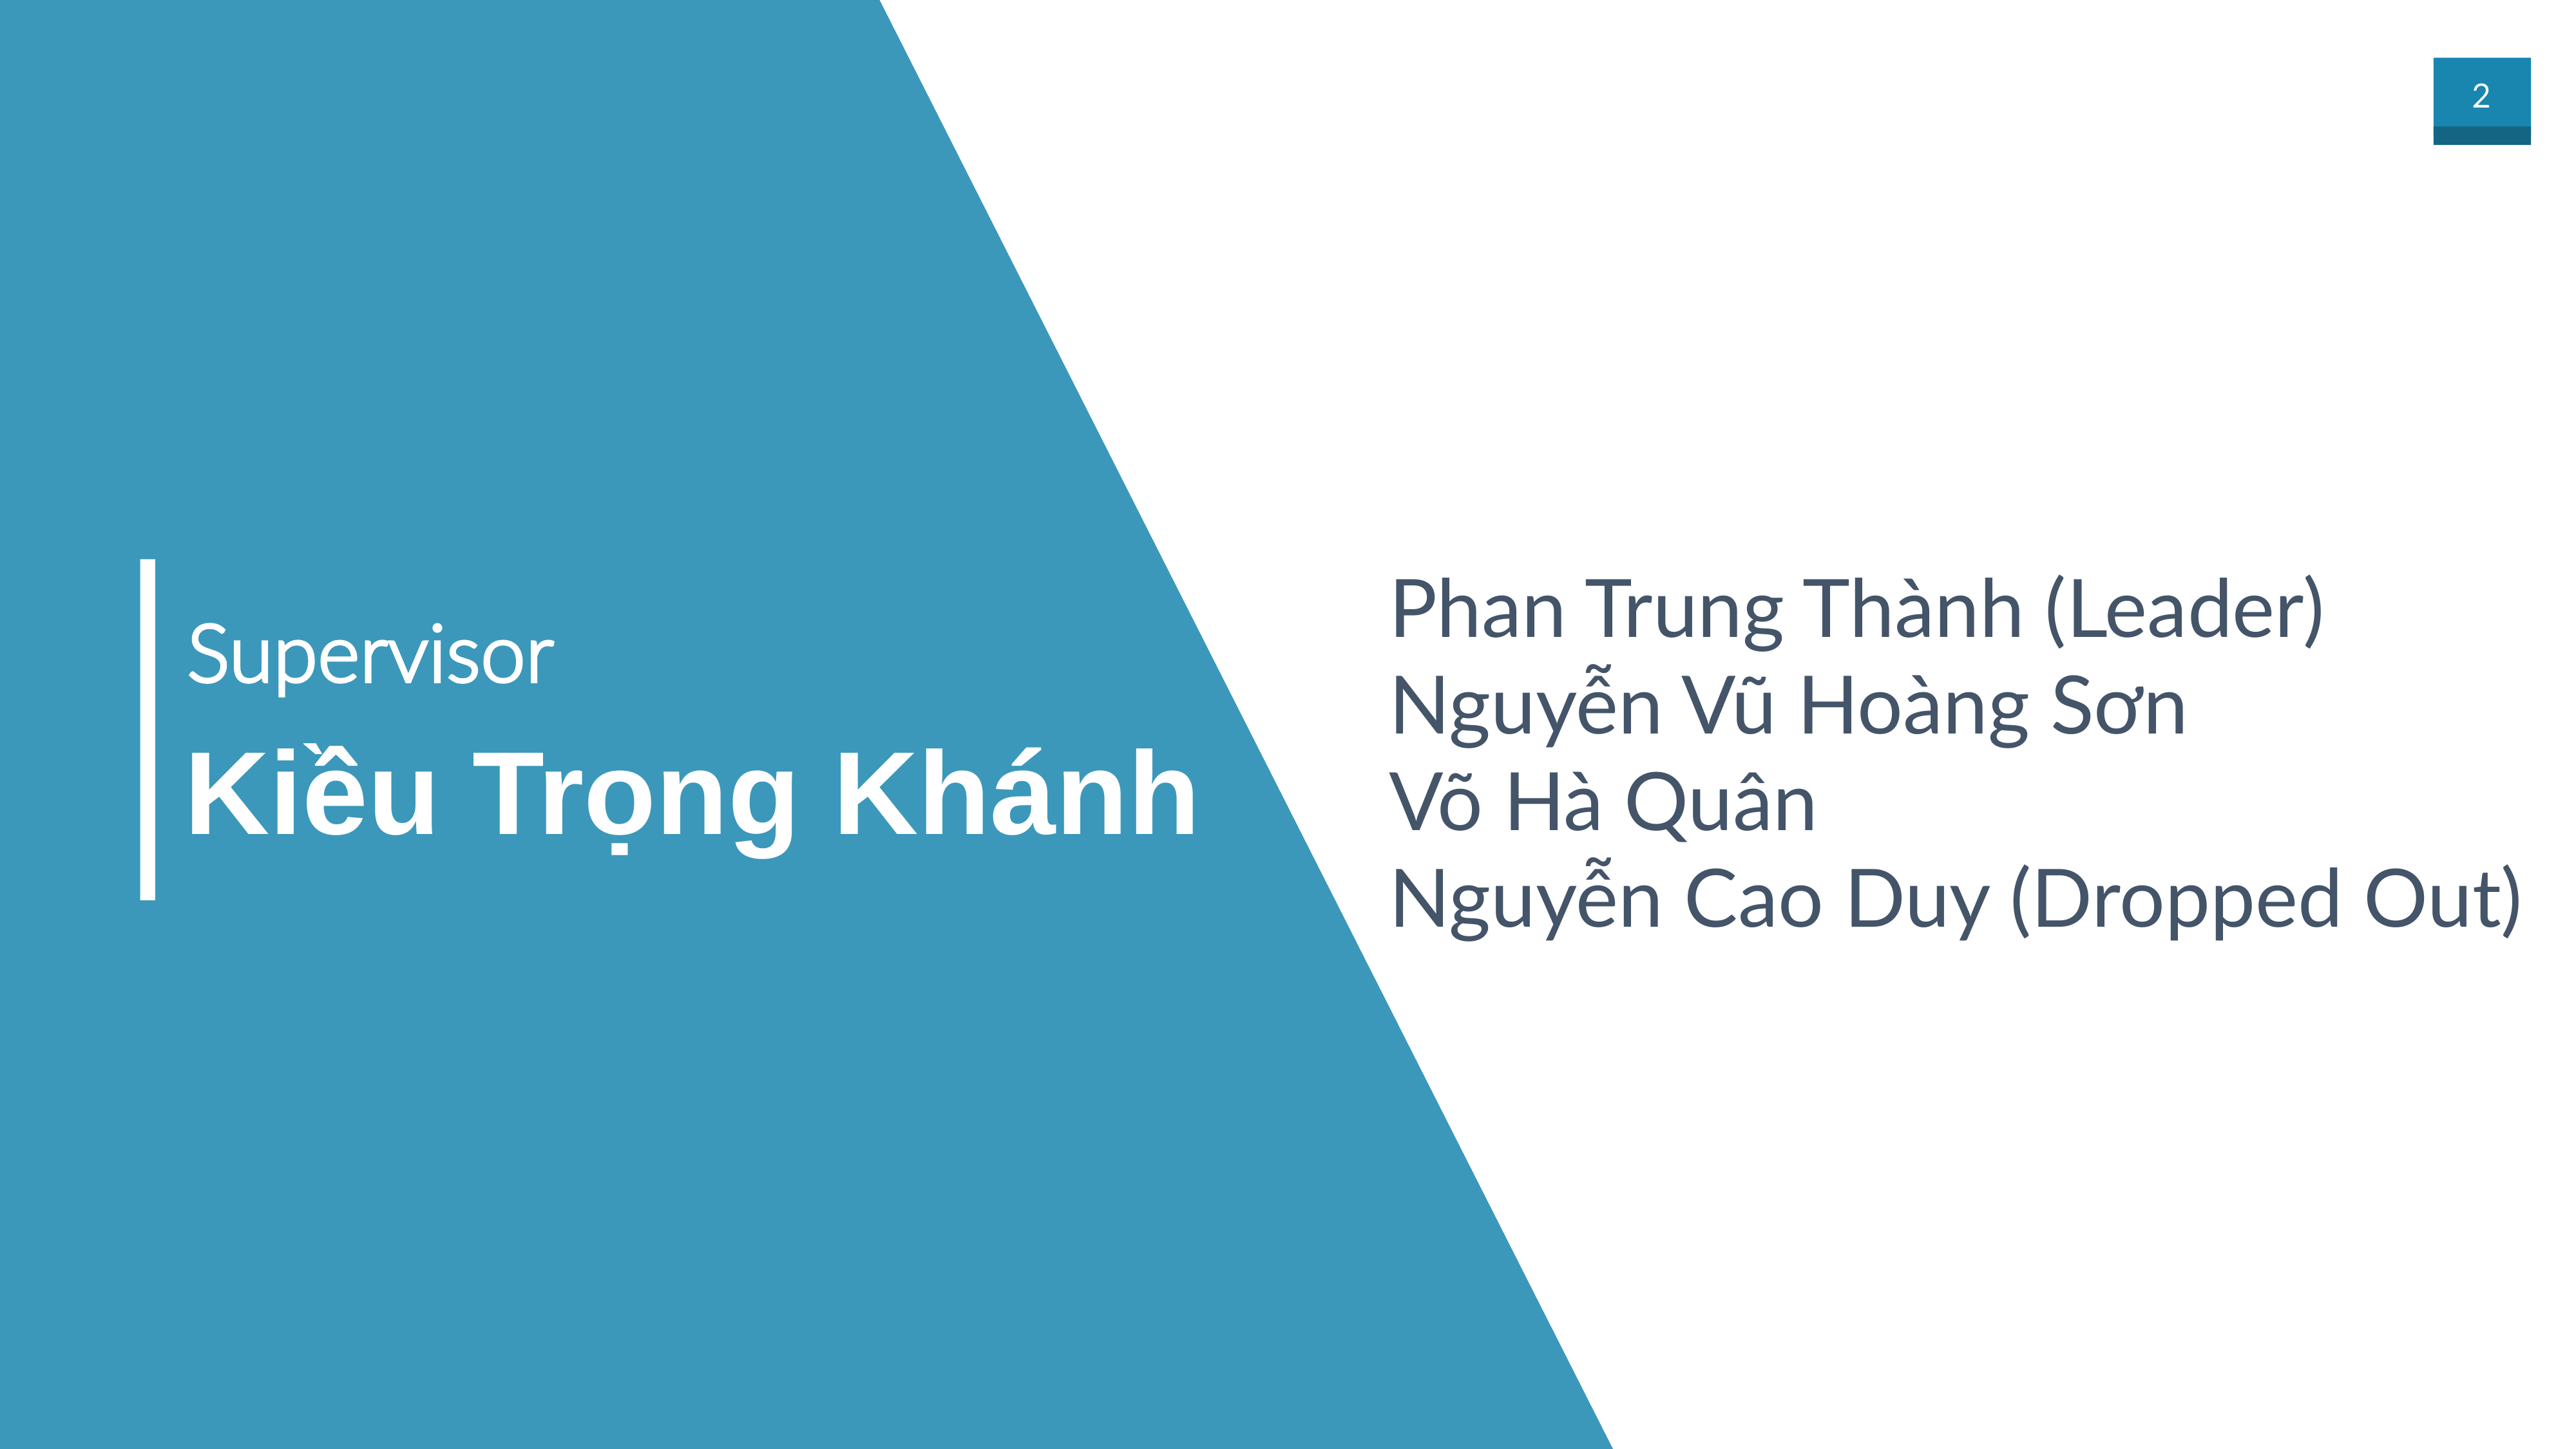

Phan Trung Thành (Leader)
Nguyễn Vũ Hoàng Sơn
Võ Hà Quân
Nguyễn Cao Duy (Dropped Out)

Supervisor
Kiều Trọng Khánh